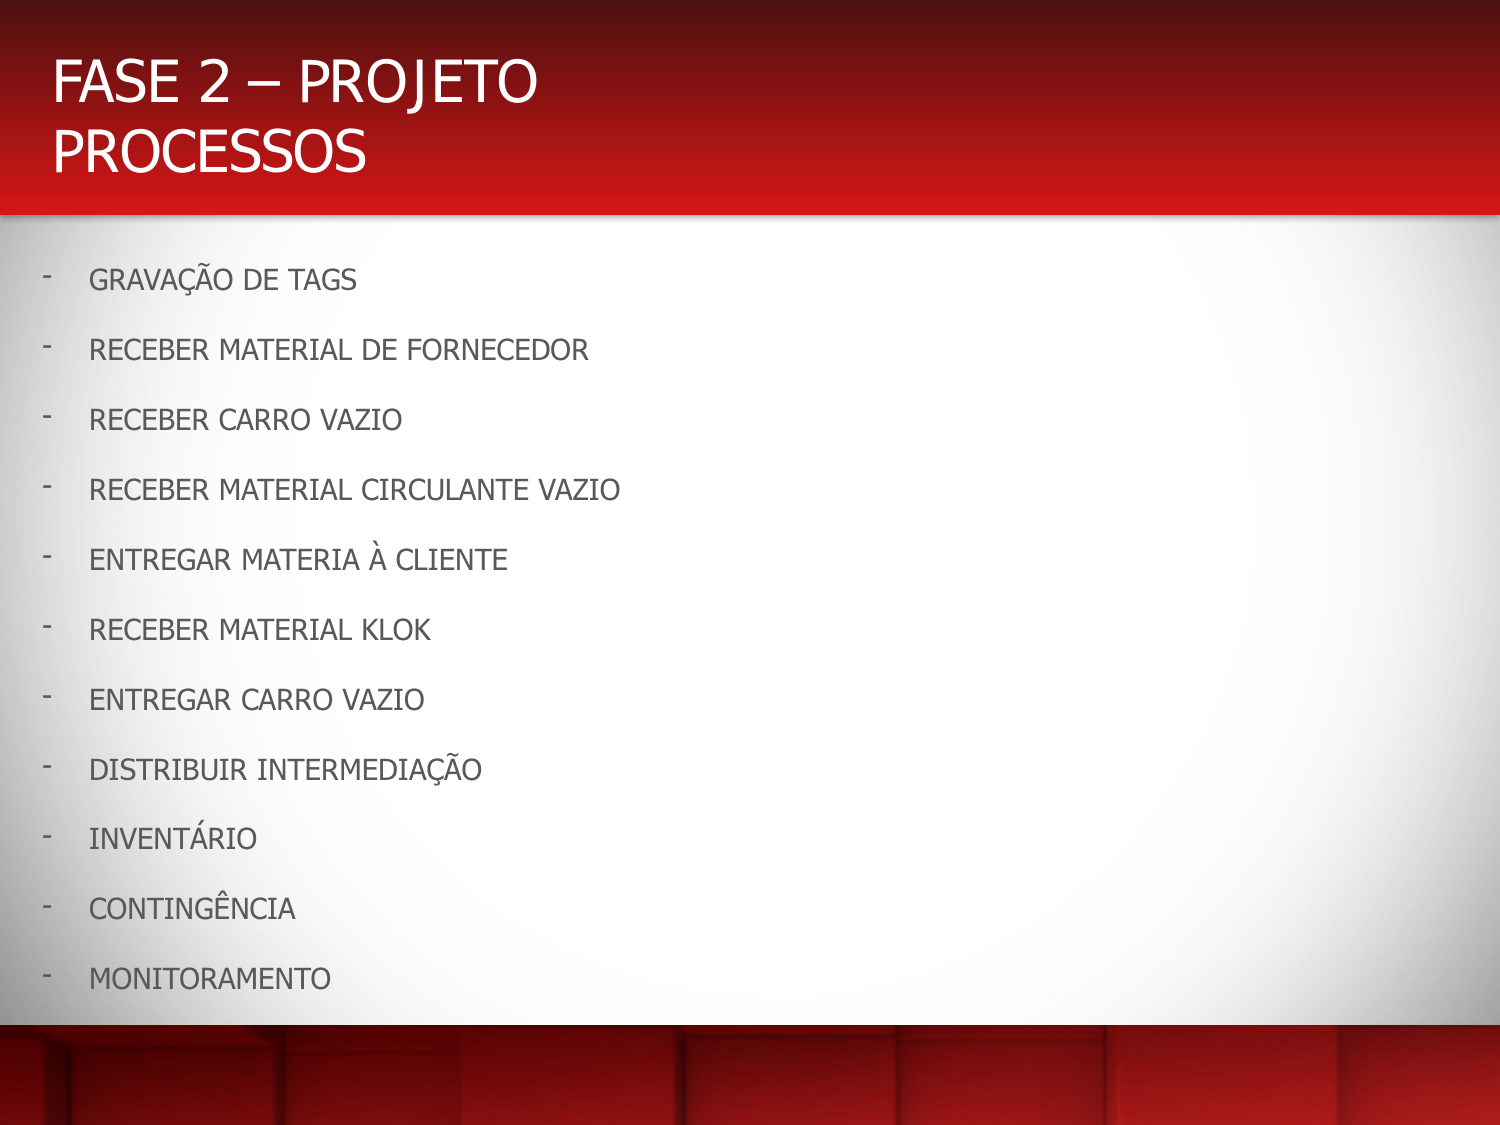

FASE 2 – PROJETO
PROCESSOS

GRAVAÇÃO DE TAGS

RECEBER MATERIAL DE FORNECEDOR

RECEBER CARRO VAZIO

RECEBER MATERIAL CIRCULANTE VAZIO

ENTREGAR MATERIA À CLIENTE

RECEBER MATERIAL KLOK

ENTREGAR CARRO VAZIO

DISTRIBUIR INTERMEDIAÇÃO

INVENTÁRIO

CONTINGÊNCIA

MONITORAMENTO